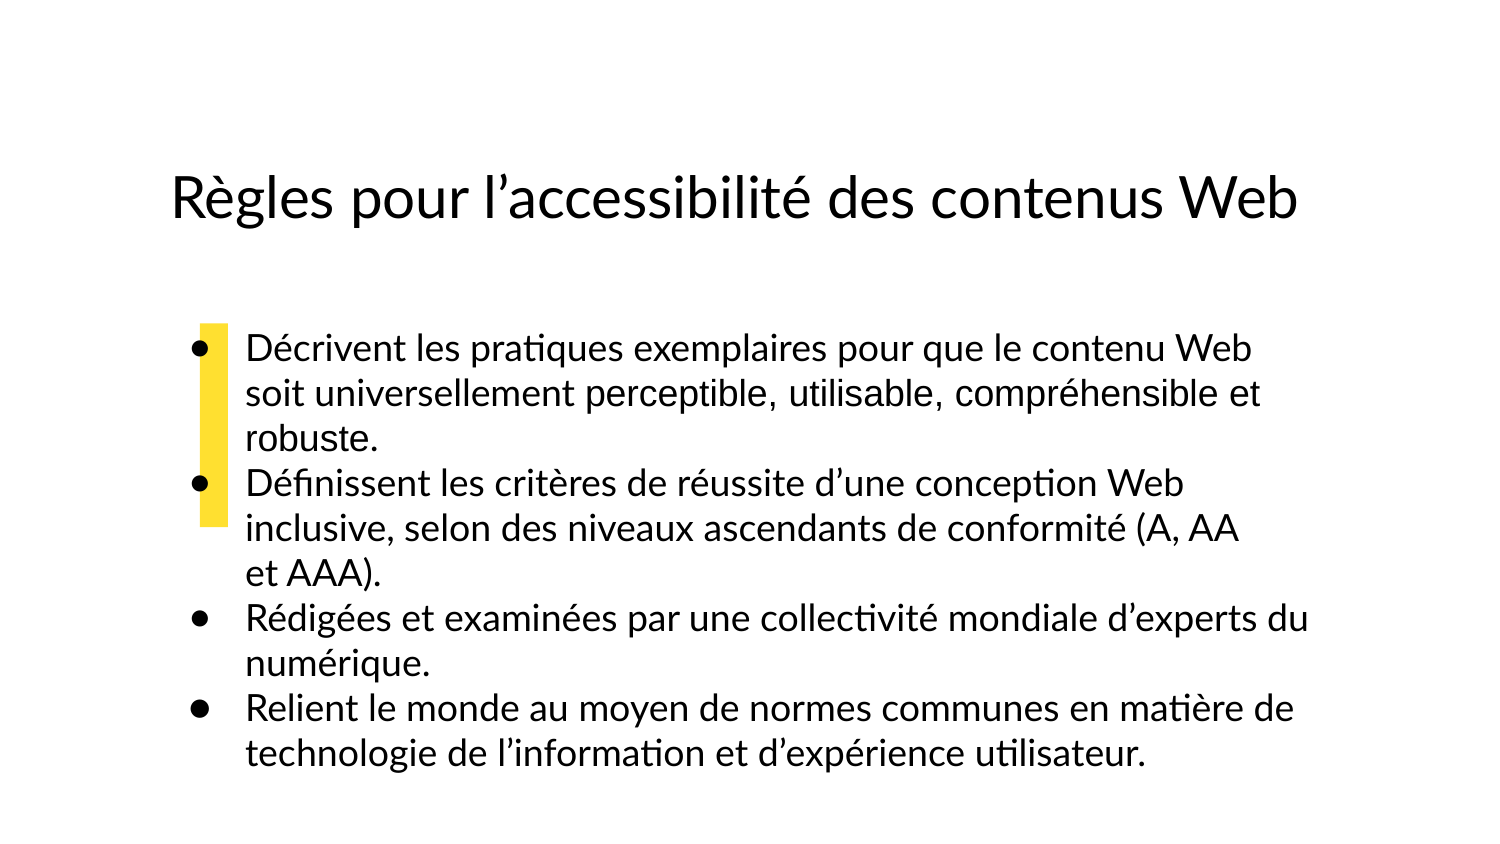

# Règles pour l’accessibilité des contenus Web
Décrivent les pratiques exemplaires pour que le contenu Web soit universellement perceptible, utilisable, compréhensible et robuste.
Définissent les critères de réussite d’une conception Web inclusive, selon des niveaux ascendants de conformité (A, AA et AAA).
Rédigées et examinées par une collectivité mondiale d’experts du numérique.
Relient le monde au moyen de normes communes en matière de technologie de l’information et d’expérience utilisateur.